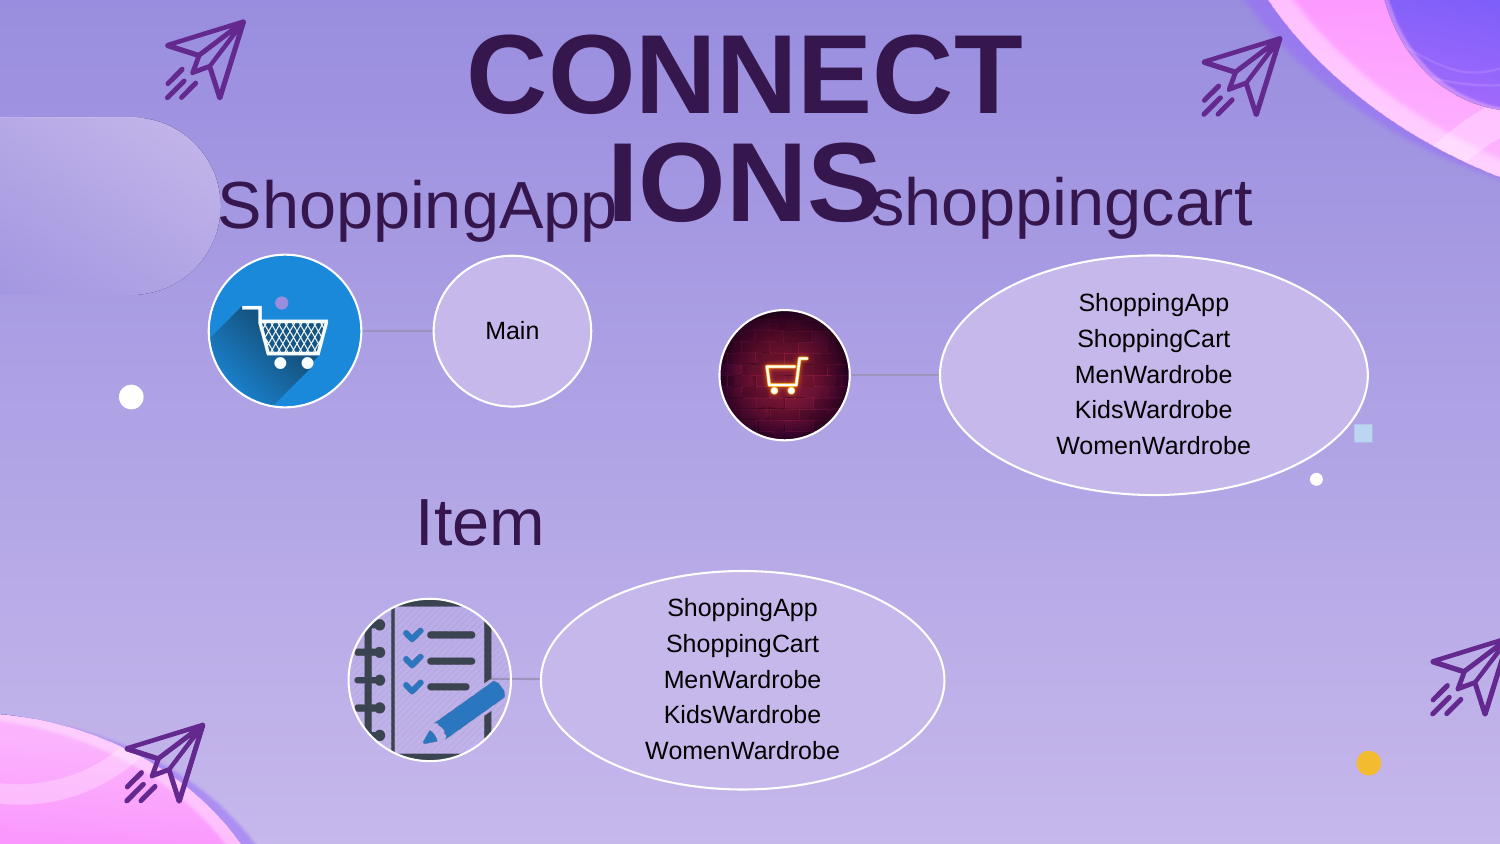

# CONNECTIONS

shoppingcart
ShoppingApp
ShoppingApp
ShoppingCart
MenWardrobe
KidsWardrobe
WomenWardrobe
Main

Item
ShoppingApp
ShoppingCart
MenWardrobe
KidsWardrobe
WomenWardrobe